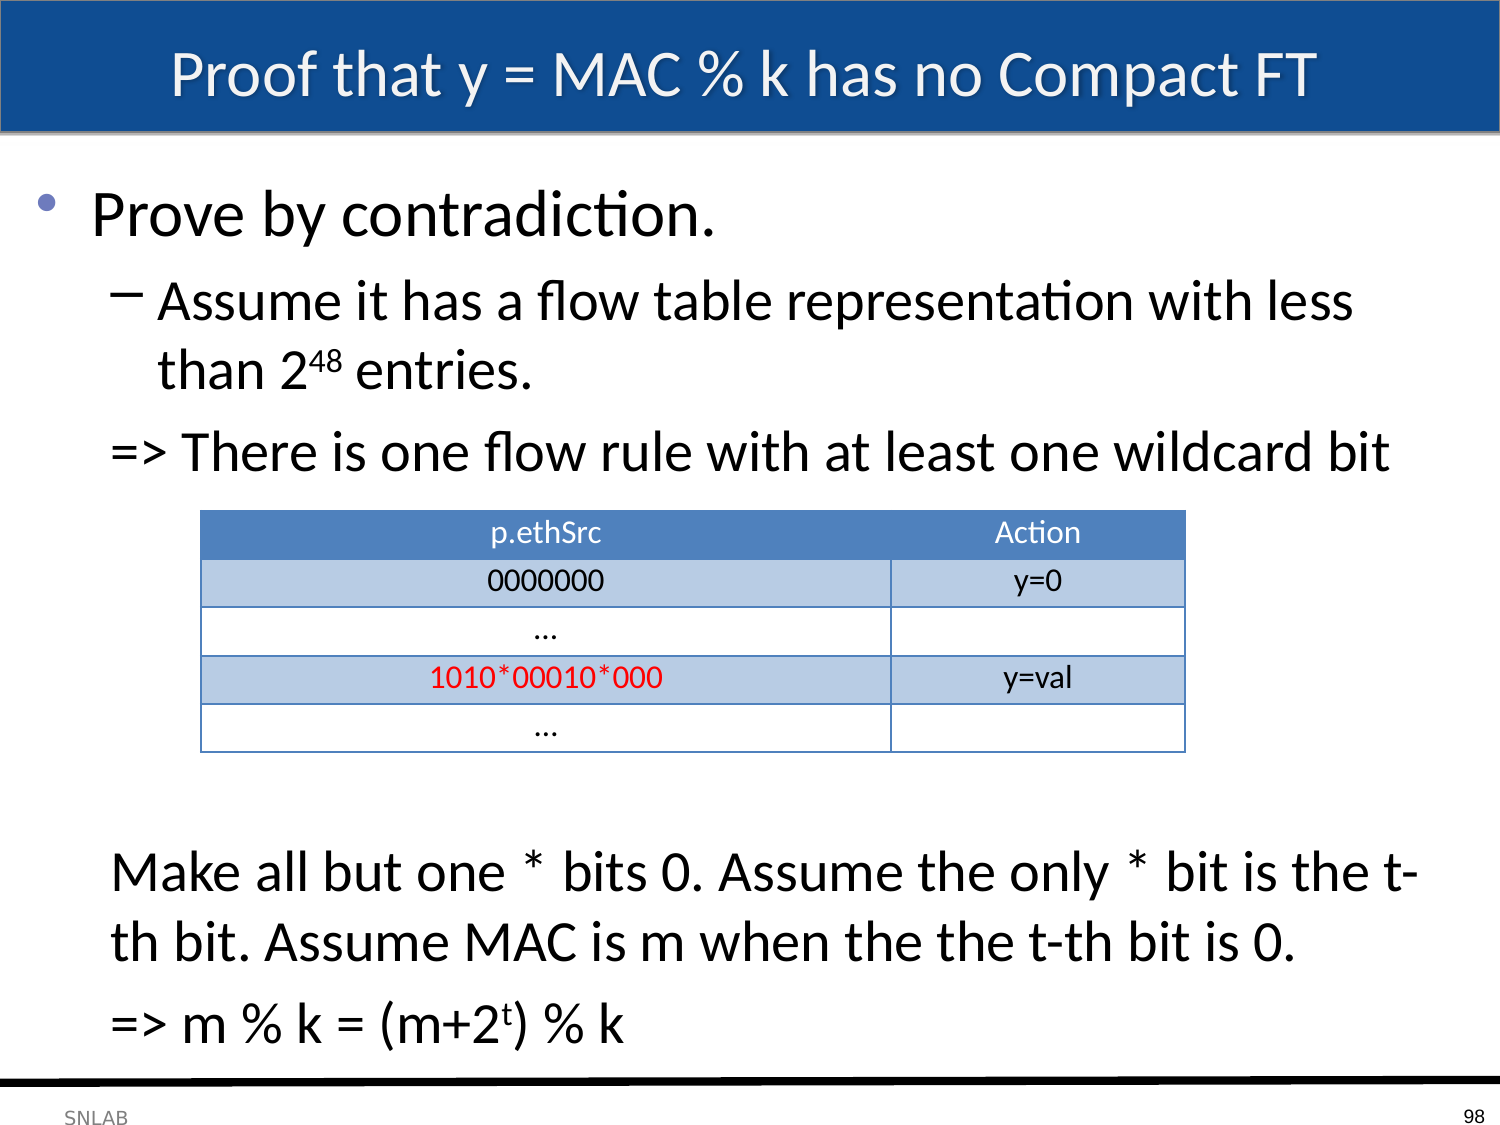

# Proof that y = MAC % k has no Compact FT
Prove by contradiction.
Assume it has a flow table representation with less than 248 entries.
=> There is one flow rule with at least one wildcard bit
Make all but one * bits 0. Assume the only * bit is the t-th bit. Assume MAC is m when the the t-th bit is 0.
=> m % k = (m+2t) % k
| p.ethSrc | Action |
| --- | --- |
| 0000000 | y=0 |
| ... |  |
| 1010\*00010\*000 | y=val |
| … |  |
98